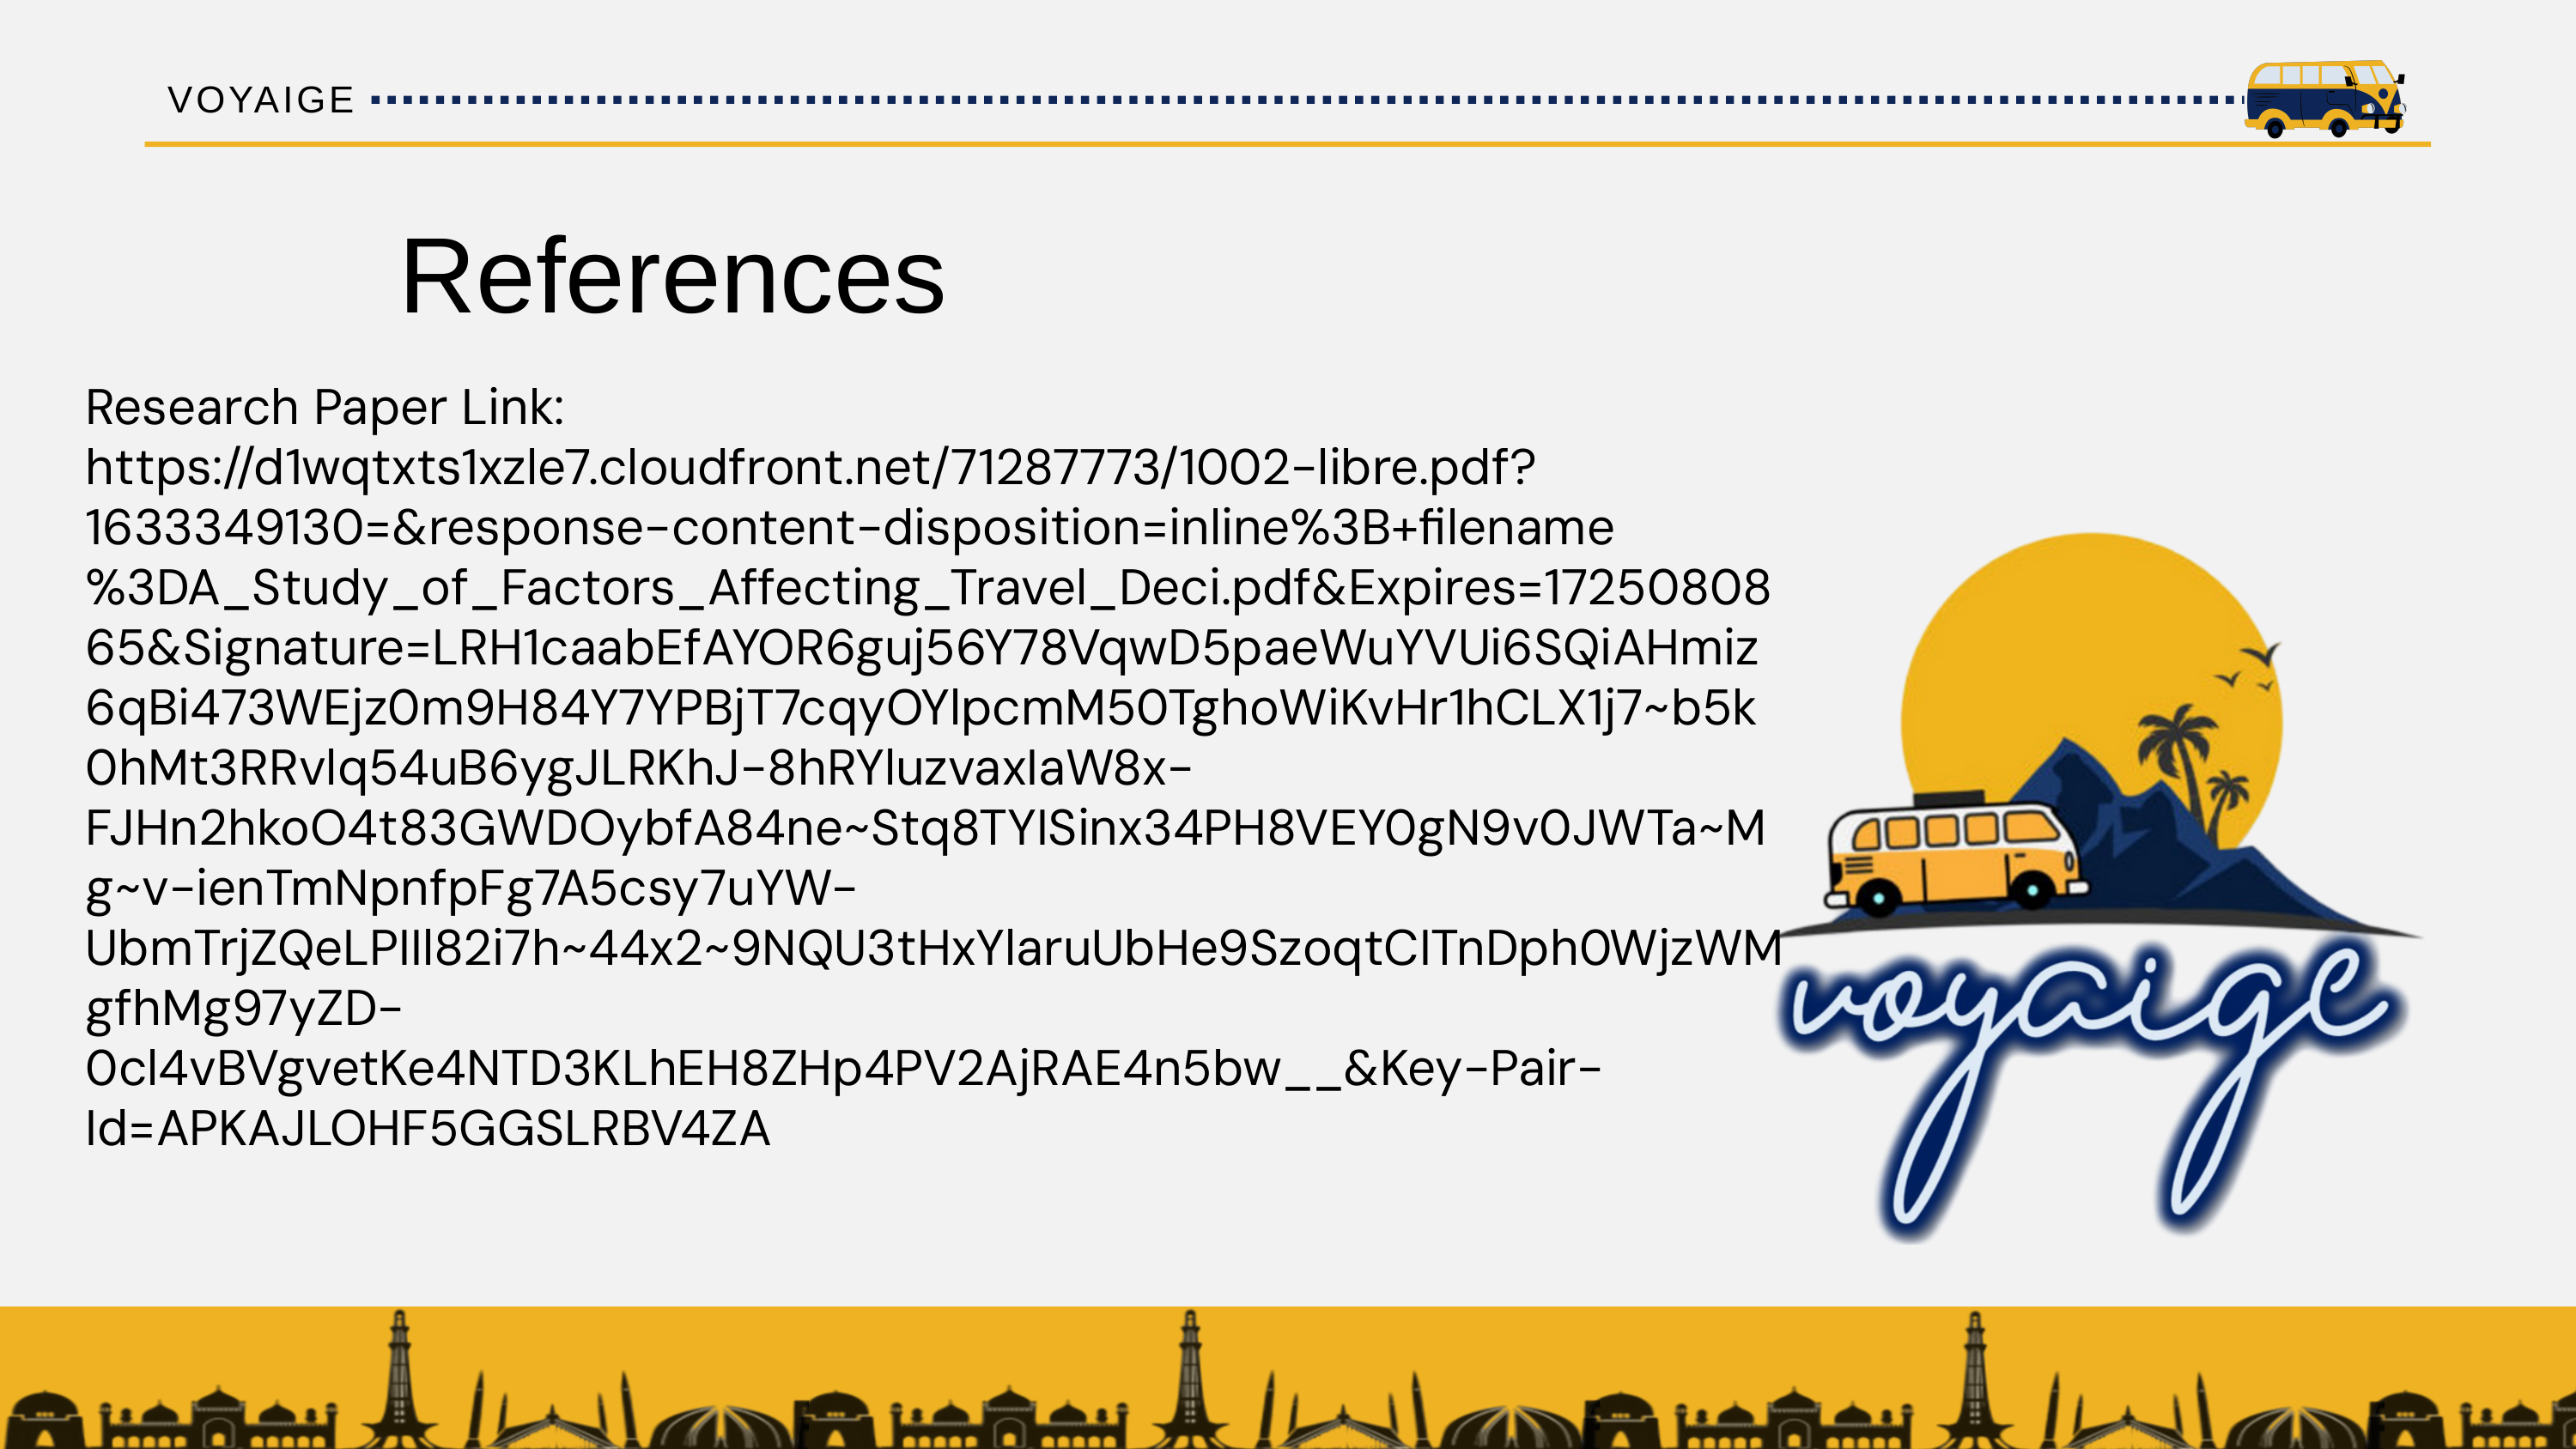

VOYAIGE
17/17

References
Research Paper Link:
https://d1wqtxts1xzle7.cloudfront.net/71287773/1002-libre.pdf?1633349130=&response-content-disposition=inline%3B+filename%3DA_Study_of_Factors_Affecting_Travel_Deci.pdf&Expires=1725080865&Signature=LRH1caabEfAYOR6guj56Y78VqwD5paeWuYVUi6SQiAHmiz6qBi473WEjz0m9H84Y7YPBjT7cqyOYlpcmM50TghoWiKvHr1hCLX1j7~b5k0hMt3RRvlq54uB6ygJLRKhJ-8hRYluzvaxIaW8x-FJHn2hkoO4t83GWDOybfA84ne~Stq8TYISinx34PH8VEY0gN9v0JWTa~Mg~v-ienTmNpnfpFg7A5csy7uYW-UbmTrjZQeLPIIl82i7h~44x2~9NQU3tHxYlaruUbHe9SzoqtCITnDph0WjzWMgfhMg97yZD-0cl4vBVgvetKe4NTD3KLhEH8ZHp4PV2AjRAE4n5bw__&Key-Pair-Id=APKAJLOHF5GGSLRBV4ZA